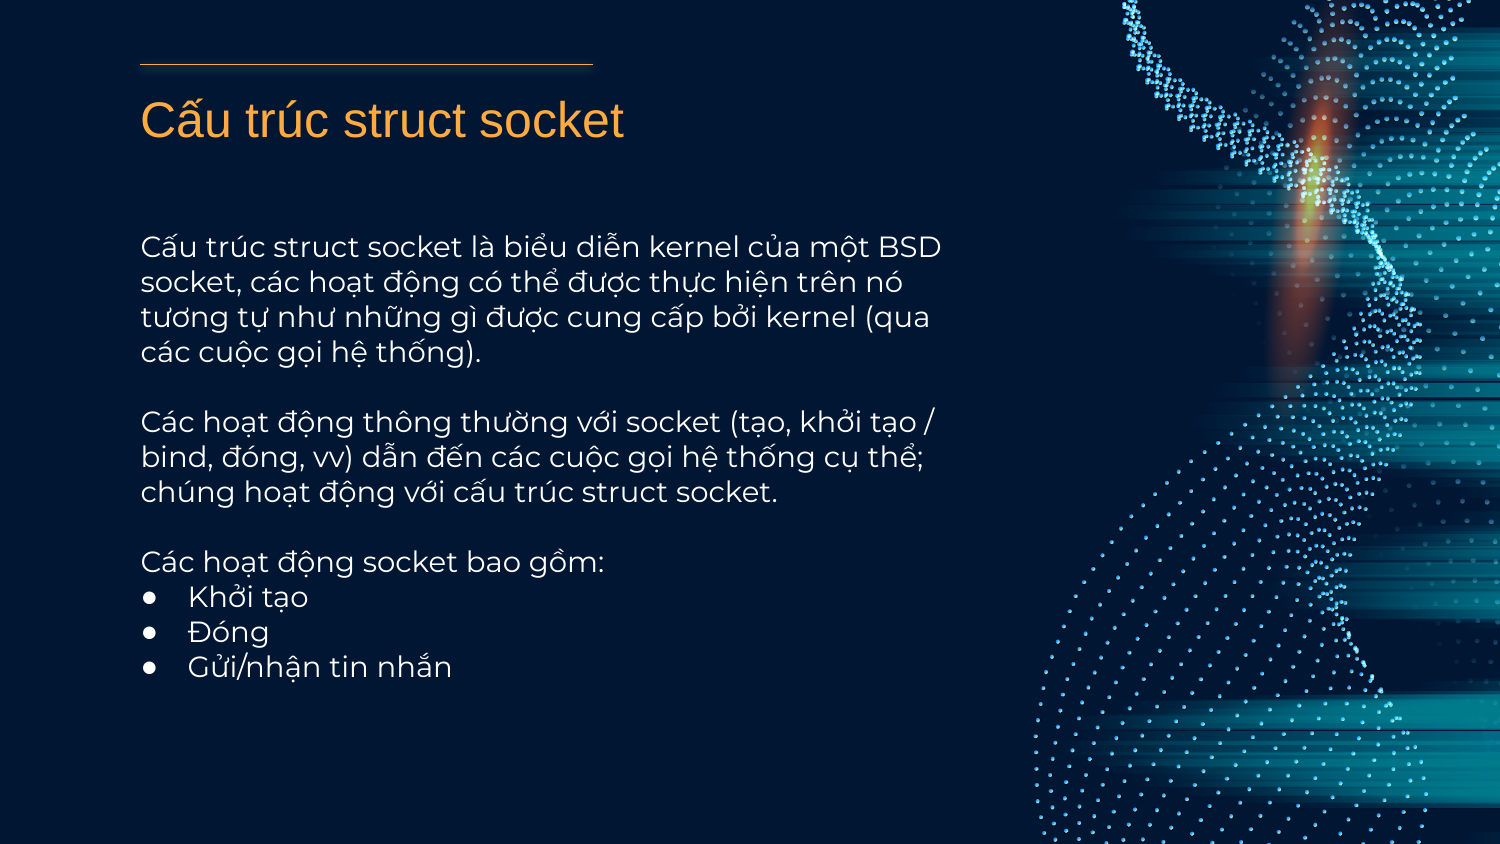

# Cấu trúc struct socket
Cấu trúc struct socket là biểu diễn kernel của một BSD socket, các hoạt động có thể được thực hiện trên nó tương tự như những gì được cung cấp bởi kernel (qua các cuộc gọi hệ thống).

Các hoạt động thông thường với socket (tạo, khởi tạo / bind, đóng, vv) dẫn đến các cuộc gọi hệ thống cụ thể; chúng hoạt động với cấu trúc struct socket.

Các hoạt động socket bao gồm:
Khởi tạo
Đóng
Gửi/nhận tin nhắn